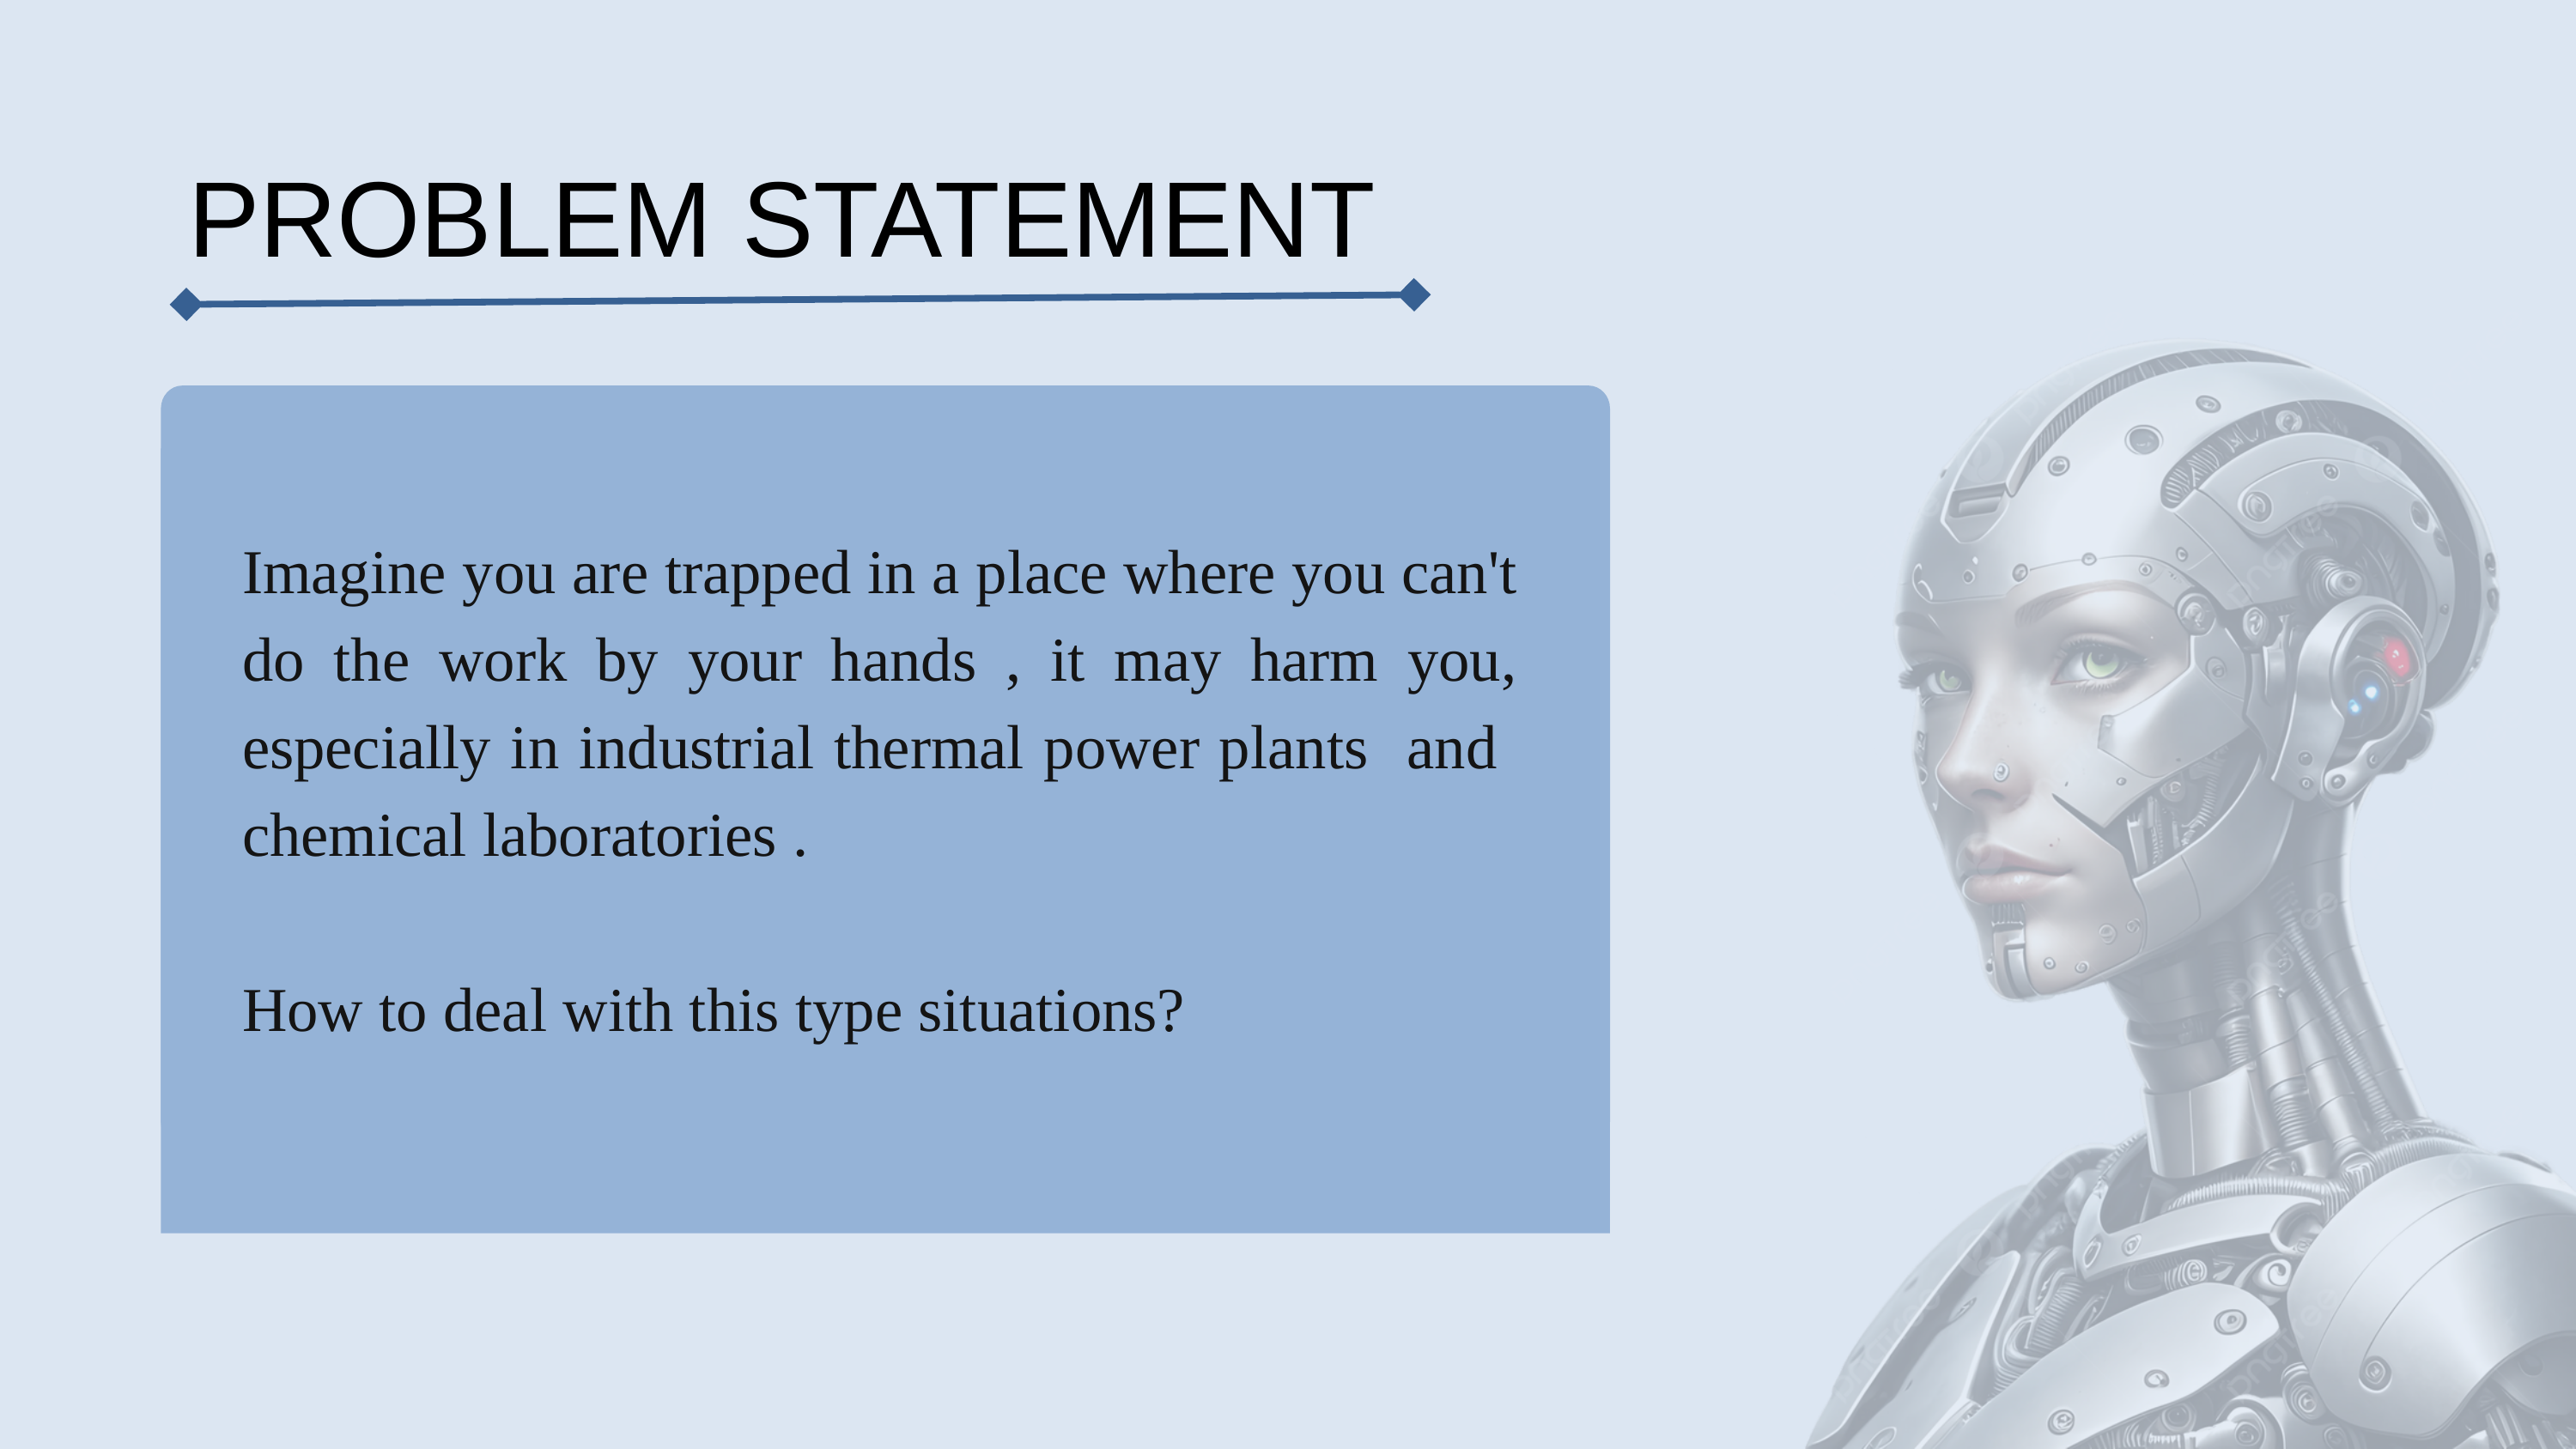

PROBLEM STATEMENT

Imagine you are trapped in a place where you can't do the work by your hands , it may harm you, especially in industrial thermal power plants  and  chemical laboratories .

How to deal with this type situations?